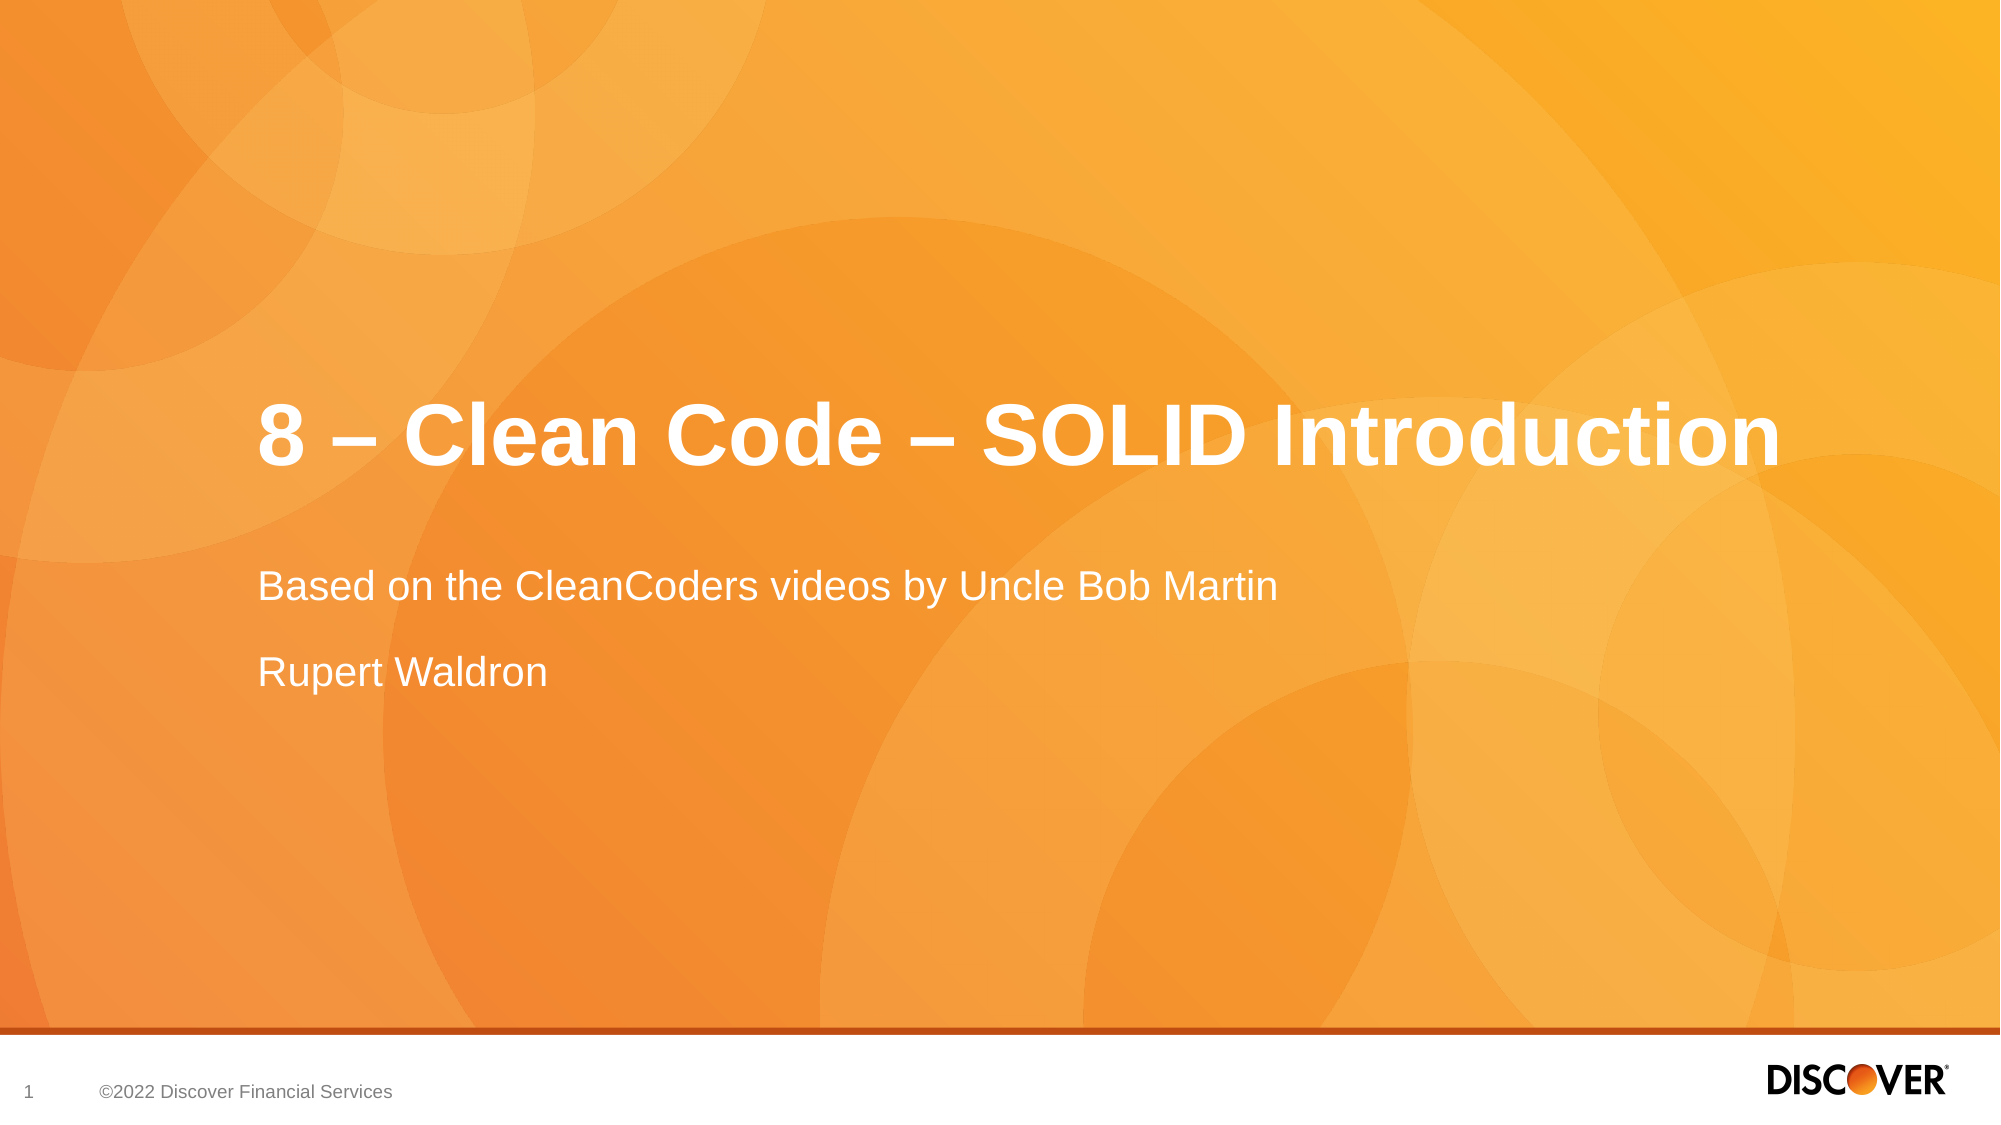

# 8 – Clean Code – SOLID Introduction
Based on the CleanCoders videos by Uncle Bob Martin
Rupert Waldron